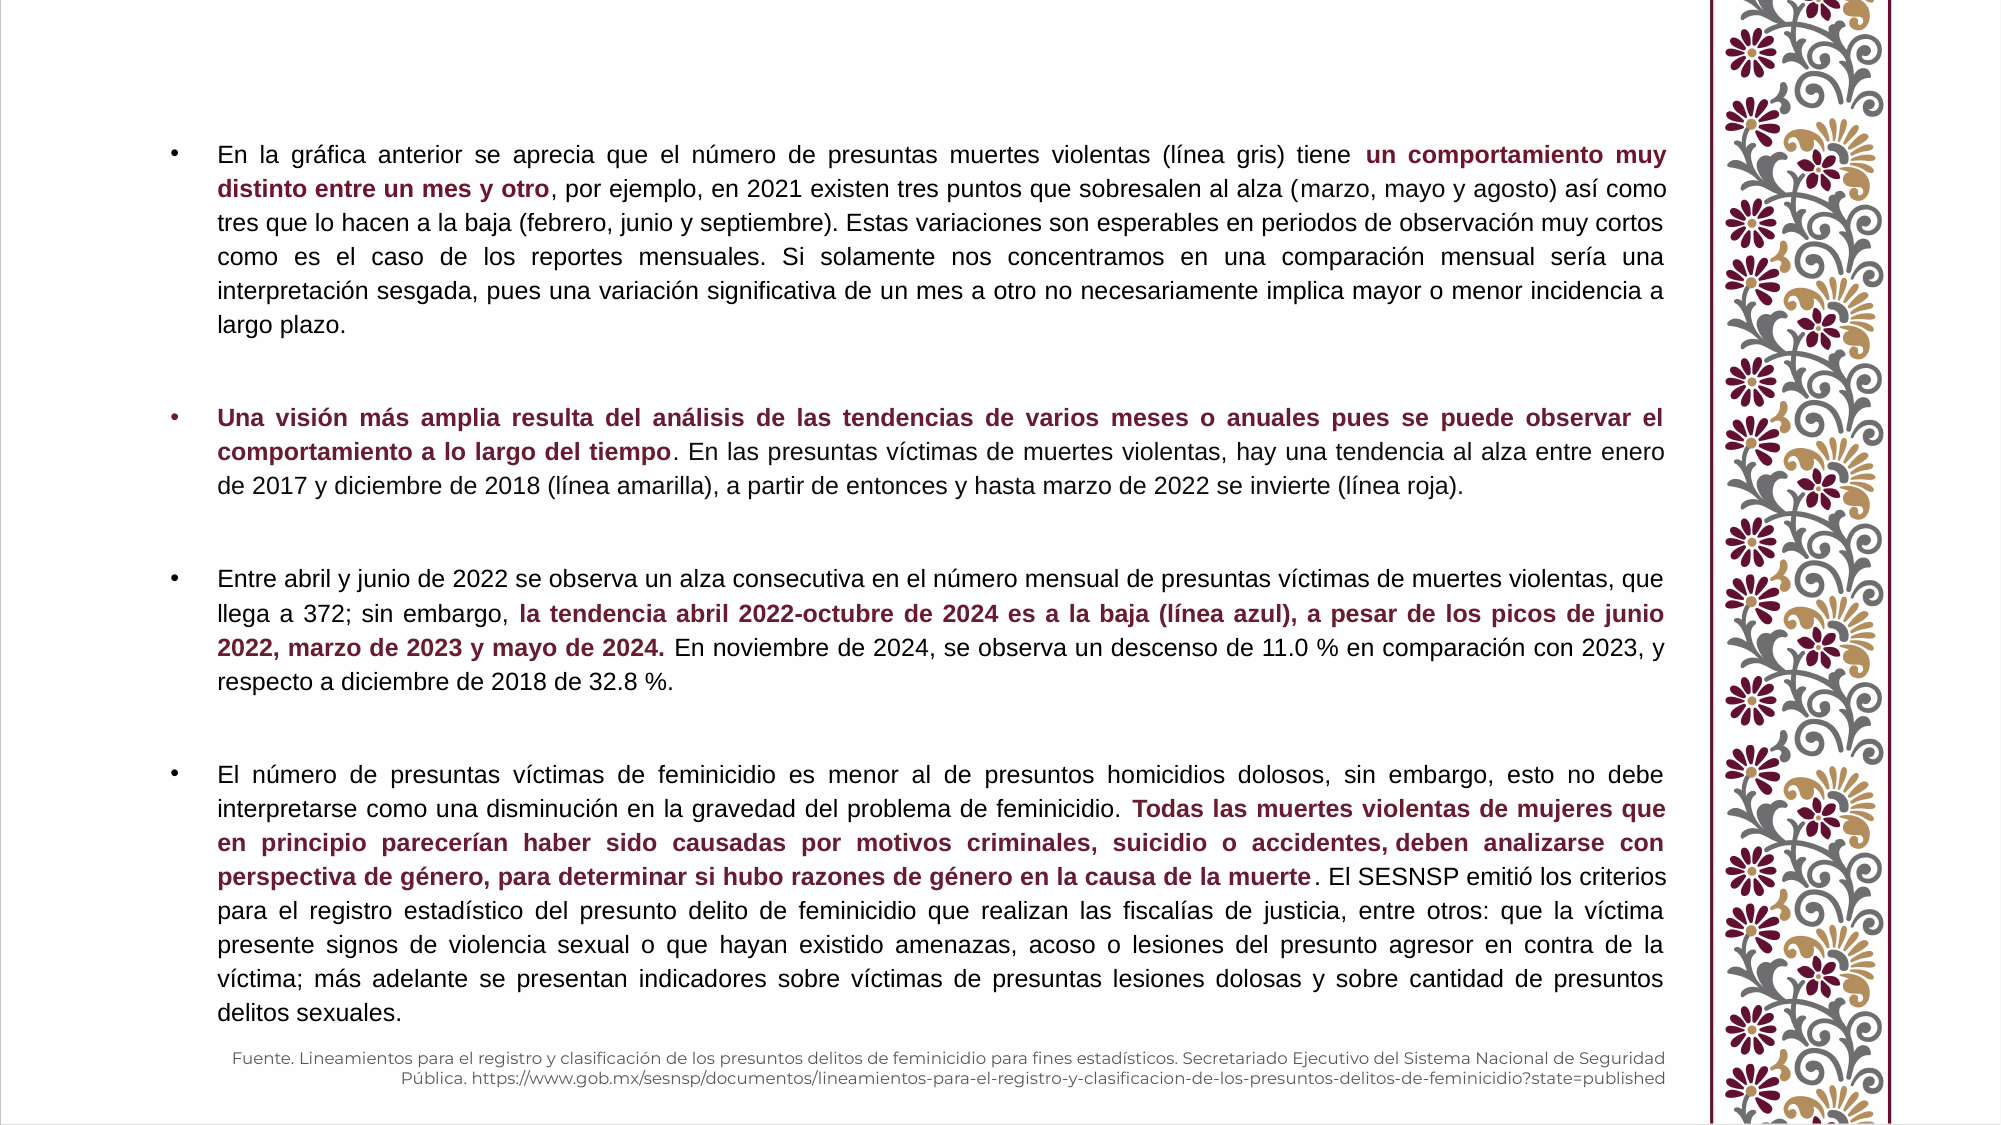

En la gráfica anterior se aprecia que el número de presuntas muertes violentas (línea gris) tiene un comportamiento muy distinto entre un mes y otro, por ejemplo, en 2021 existen tres puntos que sobresalen al alza (marzo, mayo y agosto) así como tres que lo hacen a la baja (febrero, junio y septiembre). Estas variaciones son esperables en periodos de observación muy cortos como es el caso de los reportes mensuales. Si solamente nos concentramos en una comparación mensual sería una interpretación sesgada, pues una variación significativa de un mes a otro no necesariamente implica mayor o menor incidencia a largo plazo.

Una visión más amplia resulta del análisis de las tendencias de varios meses o anuales pues se puede observar el comportamiento a lo largo del tiempo. En las presuntas víctimas de muertes violentas, hay una tendencia al alza entre enero de 2017 y diciembre de 2018 (línea amarilla), a partir de entonces y hasta marzo de 2022 se invierte (línea roja).

Entre abril y junio de 2022 se observa un alza consecutiva en el número mensual de presuntas víctimas de muertes violentas, que llega a 372; sin embargo, la tendencia abril 2022-octubre de 2024 es a la baja (línea azul), a pesar de los picos de junio 2022, marzo de 2023 y mayo de 2024. En noviembre de 2024, se observa un descenso de 11.0 % en comparación con 2023, y respecto a diciembre de 2018 de 32.8 %.

El número de presuntas víctimas de feminicidio es menor al de presuntos homicidios dolosos, sin embargo, esto no debe interpretarse como una disminución en la gravedad del problema de feminicidio. Todas las muertes violentas de mujeres que en principio parecerían haber sido causadas por motivos criminales, suicidio o accidentes, deben analizarse con perspectiva de género, para determinar si hubo razones de género en la causa de la muerte. El SESNSP emitió los criterios para el registro estadístico del presunto delito de feminicidio que realizan las fiscalías de justicia, entre otros: que la víctima presente signos de violencia sexual o que hayan existido amenazas, acoso o lesiones del presunto agresor en contra de la víctima; más adelante se presentan indicadores sobre víctimas de presuntas lesiones dolosas y sobre cantidad de presuntos delitos sexuales.
Fuente. Lineamientos para el registro y clasificación de los presuntos delitos de feminicidio para fines estadísticos. Secretariado Ejecutivo del Sistema Nacional de Seguridad Pública. https://www.gob.mx/sesnsp/documentos/lineamientos-para-el-registro-y-clasificacion-de-los-presuntos-delitos-de-feminicidio?state=published